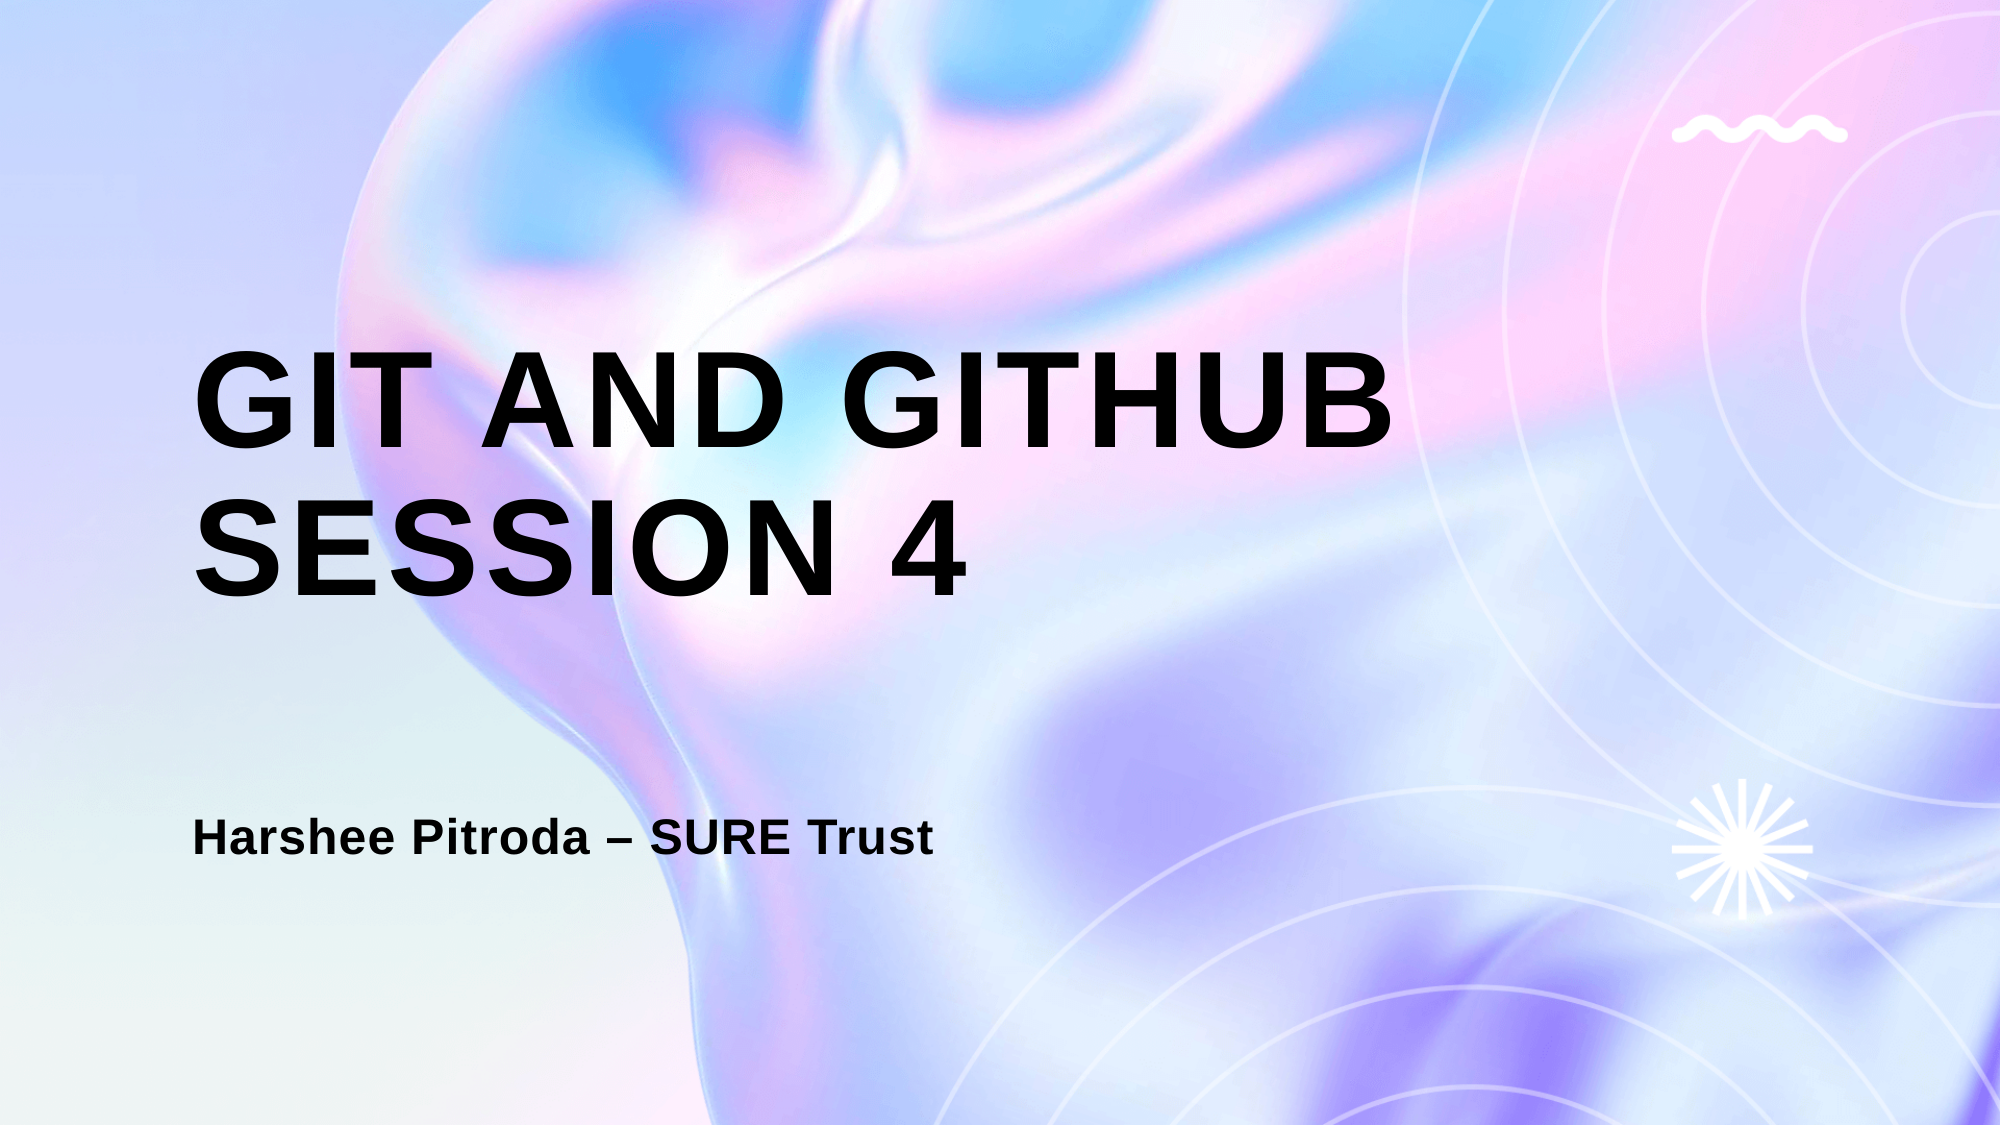

# GIT and Github session 4
Harshee Pitroda – SURE Trust